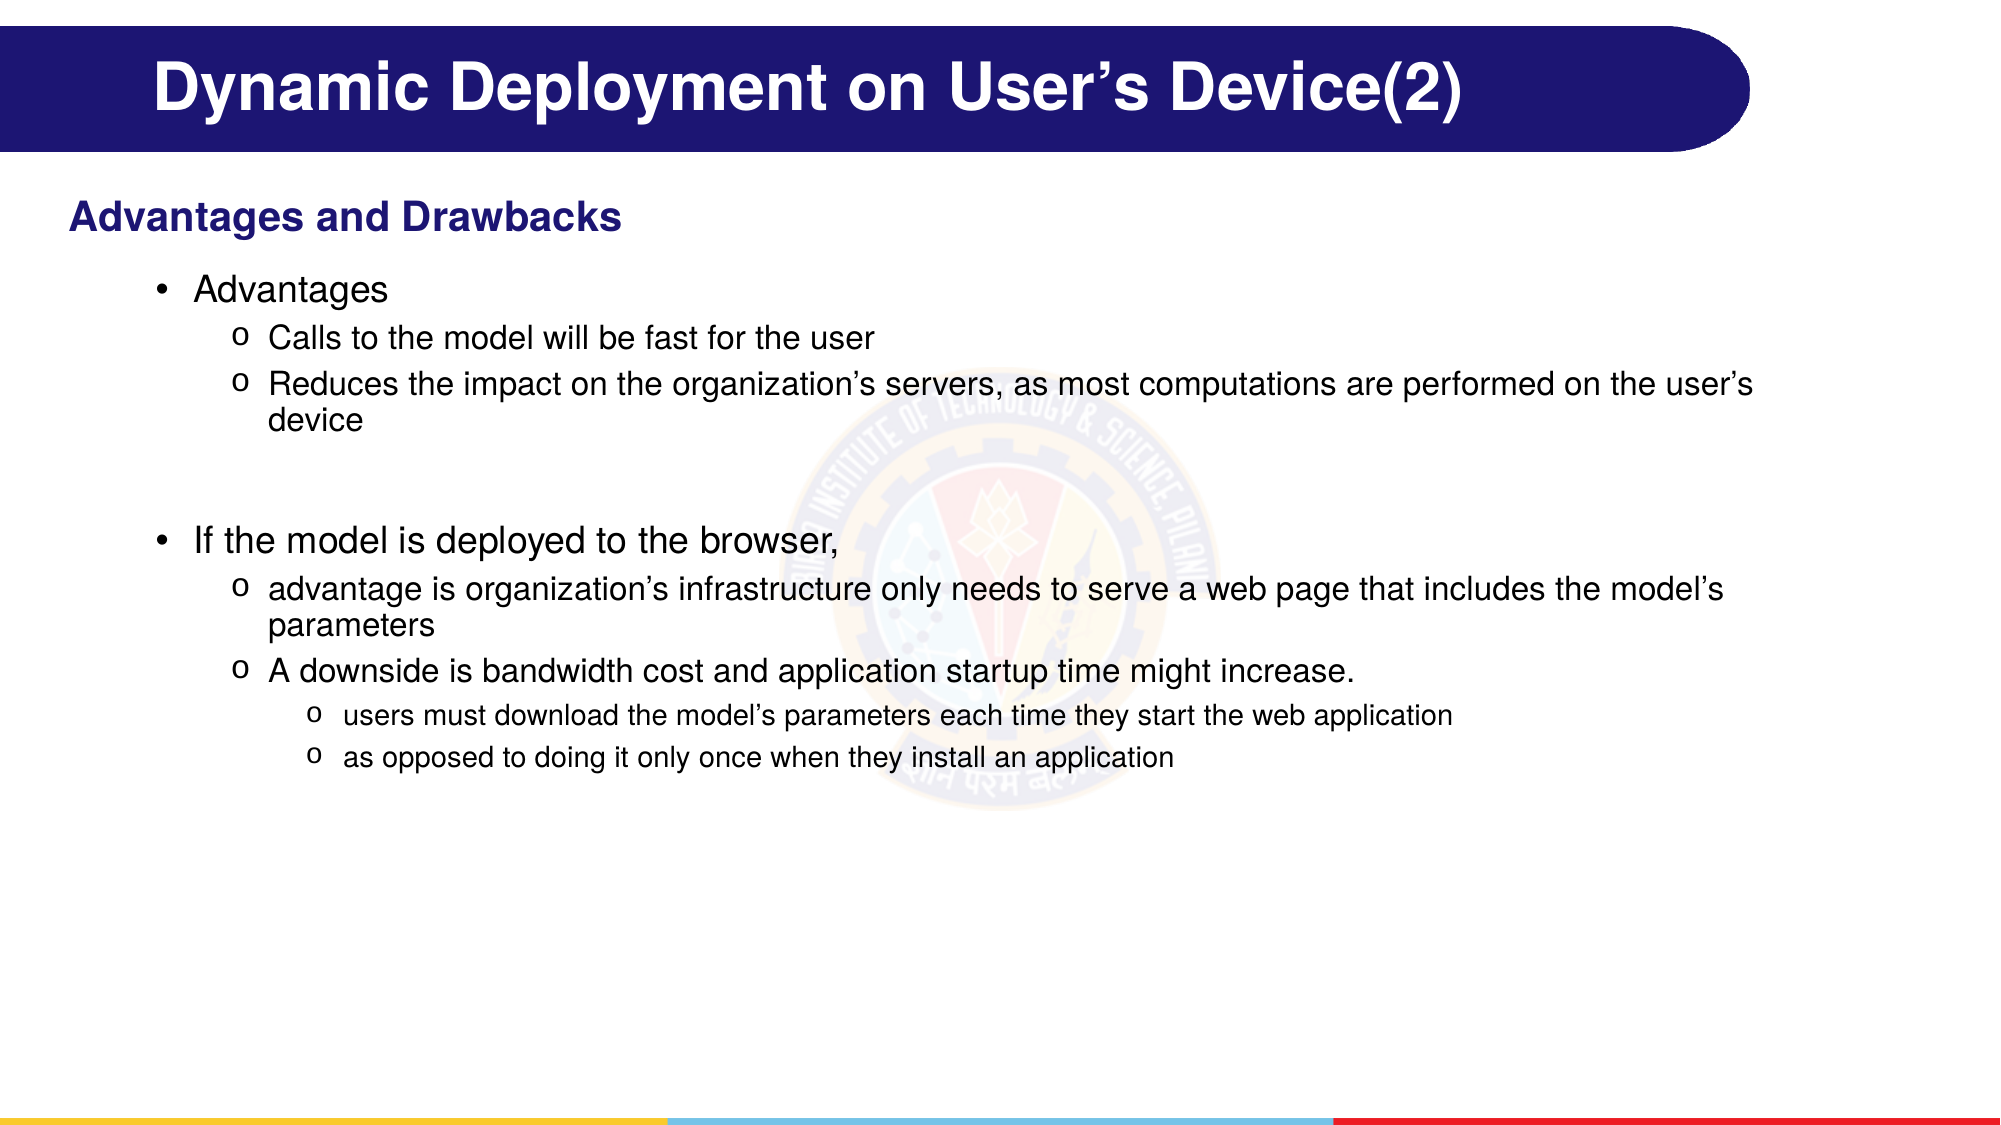

# Dynamic Deployment on User’s Device(2)
Advantages and Drawbacks
Advantages
Calls to the model will be fast for the user
Reduces the impact on the organization’s servers, as most computations are performed on the user’s device

If the model is deployed to the browser,
advantage is organization’s infrastructure only needs to serve a web page that includes the model’s parameters
A downside is bandwidth cost and application startup time might increase.
users must download the model’s parameters each time they start the web application
as opposed to doing it only once when they install an application